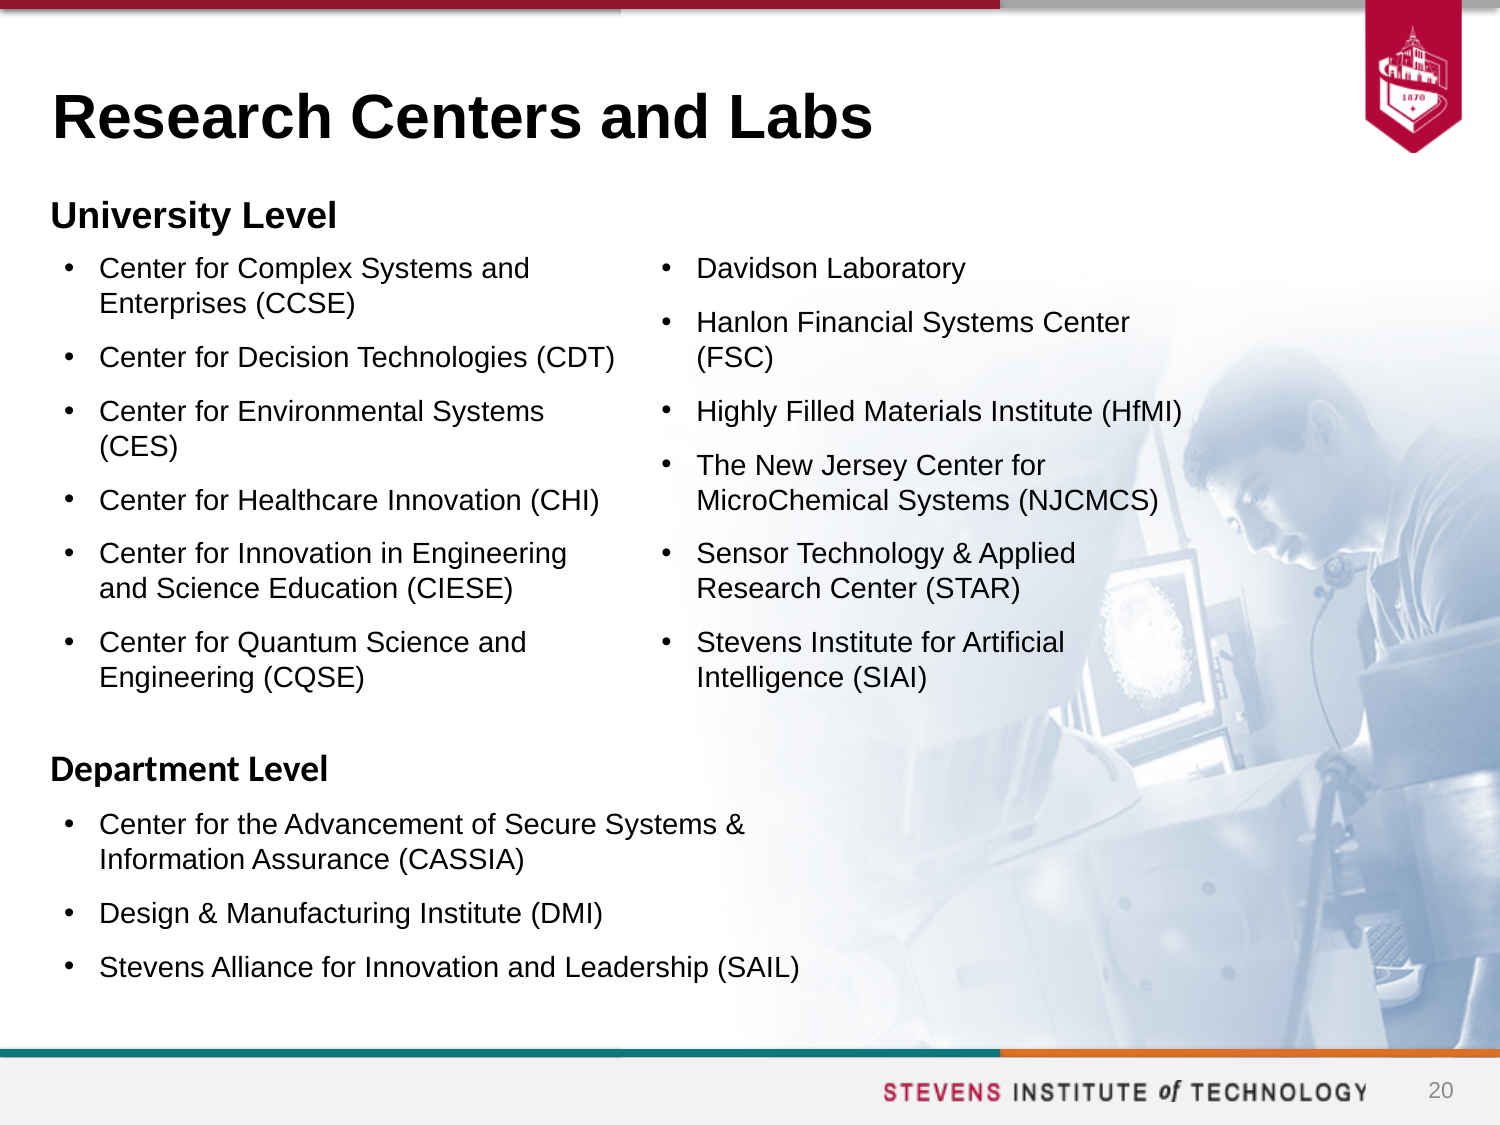

# Research Centers and Labs
University Level
Center for Complex Systems and Enterprises (CCSE)
Center for Decision Technologies (CDT)
Center for Environmental Systems (CES)
Center for Healthcare Innovation (CHI)
Center for Innovation in Engineering and Science Education (CIESE)
Center for Quantum Science and Engineering (CQSE)

Davidson Laboratory
Hanlon Financial Systems Center (FSC)
Highly Filled Materials Institute (HfMI)
The New Jersey Center for MicroChemical Systems (NJCMCS)
Sensor Technology & Applied Research Center (STAR)
Stevens Institute for Artificial Intelligence (SIAI)
Department Level
Center for the Advancement of Secure Systems & Information Assurance (CASSIA)
Design & Manufacturing Institute (DMI)
Stevens Alliance for Innovation and Leadership (SAIL)
20